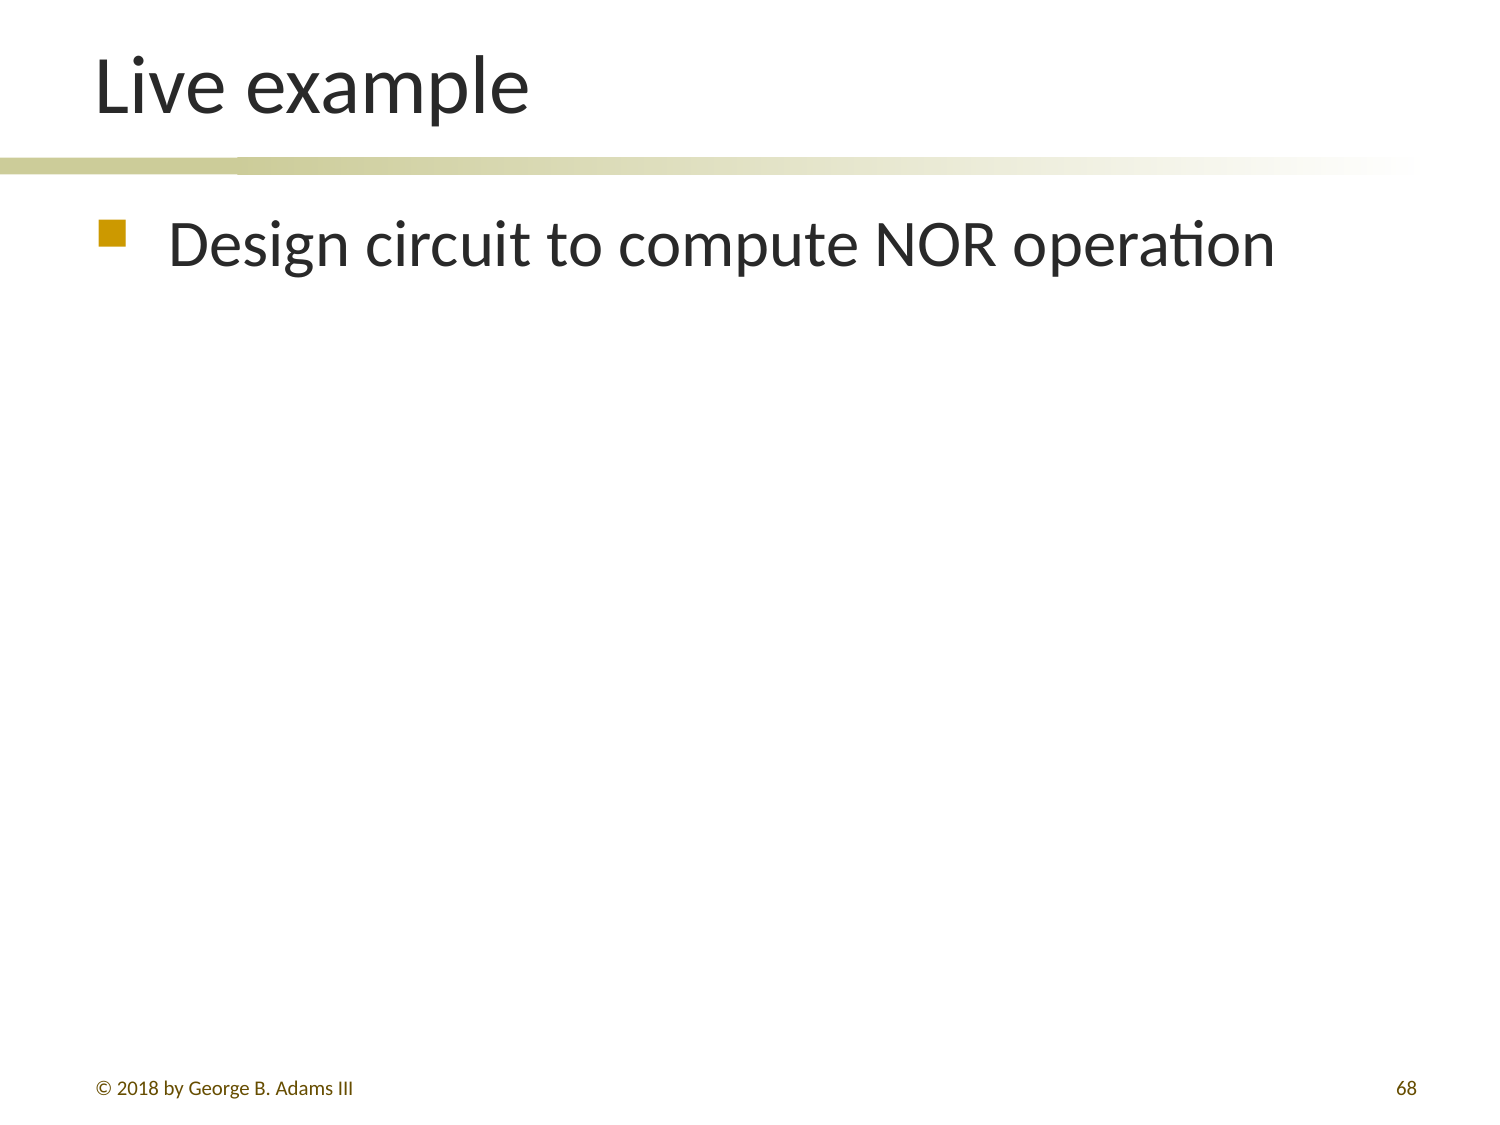

# Live example
Design circuit to compute NOR operation
© 2018 by George B. Adams III
68